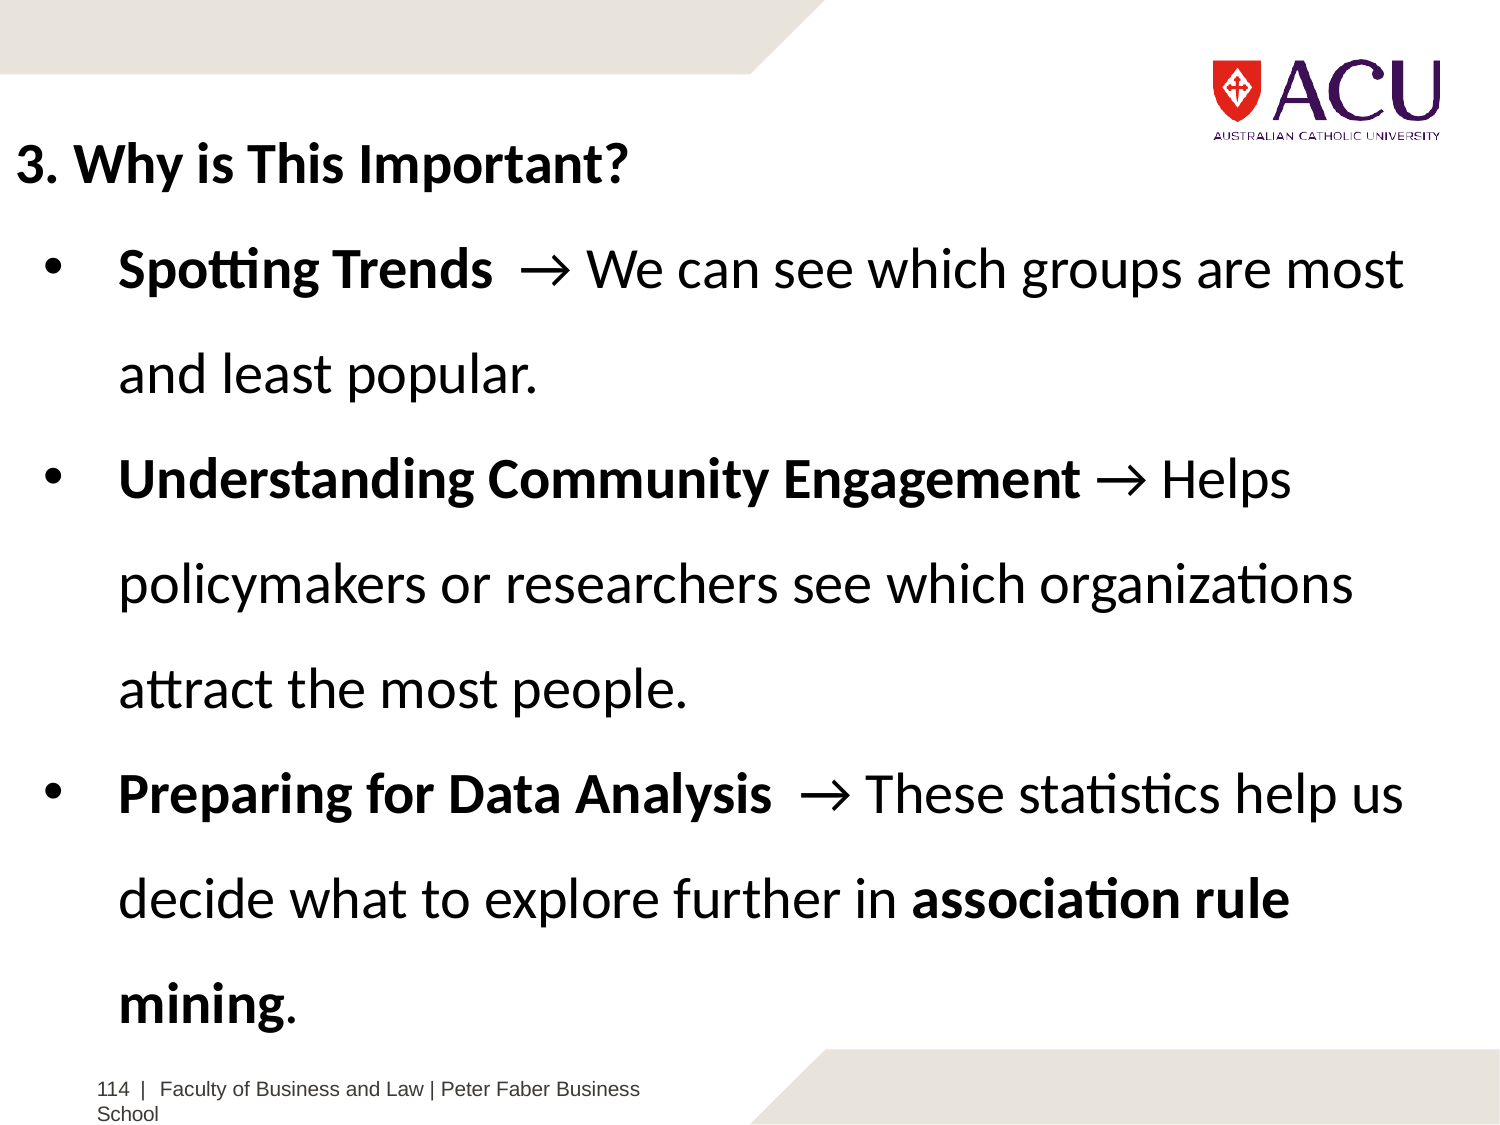

3. Why is This Important?
Spotting Trends  → We can see which groups are most and least popular.
Understanding Community Engagement → Helps policymakers or researchers see which organizations attract the most people.
Preparing for Data Analysis  → These statistics help us decide what to explore further in association rule mining.
114 | Faculty of Business and Law | Peter Faber Business School